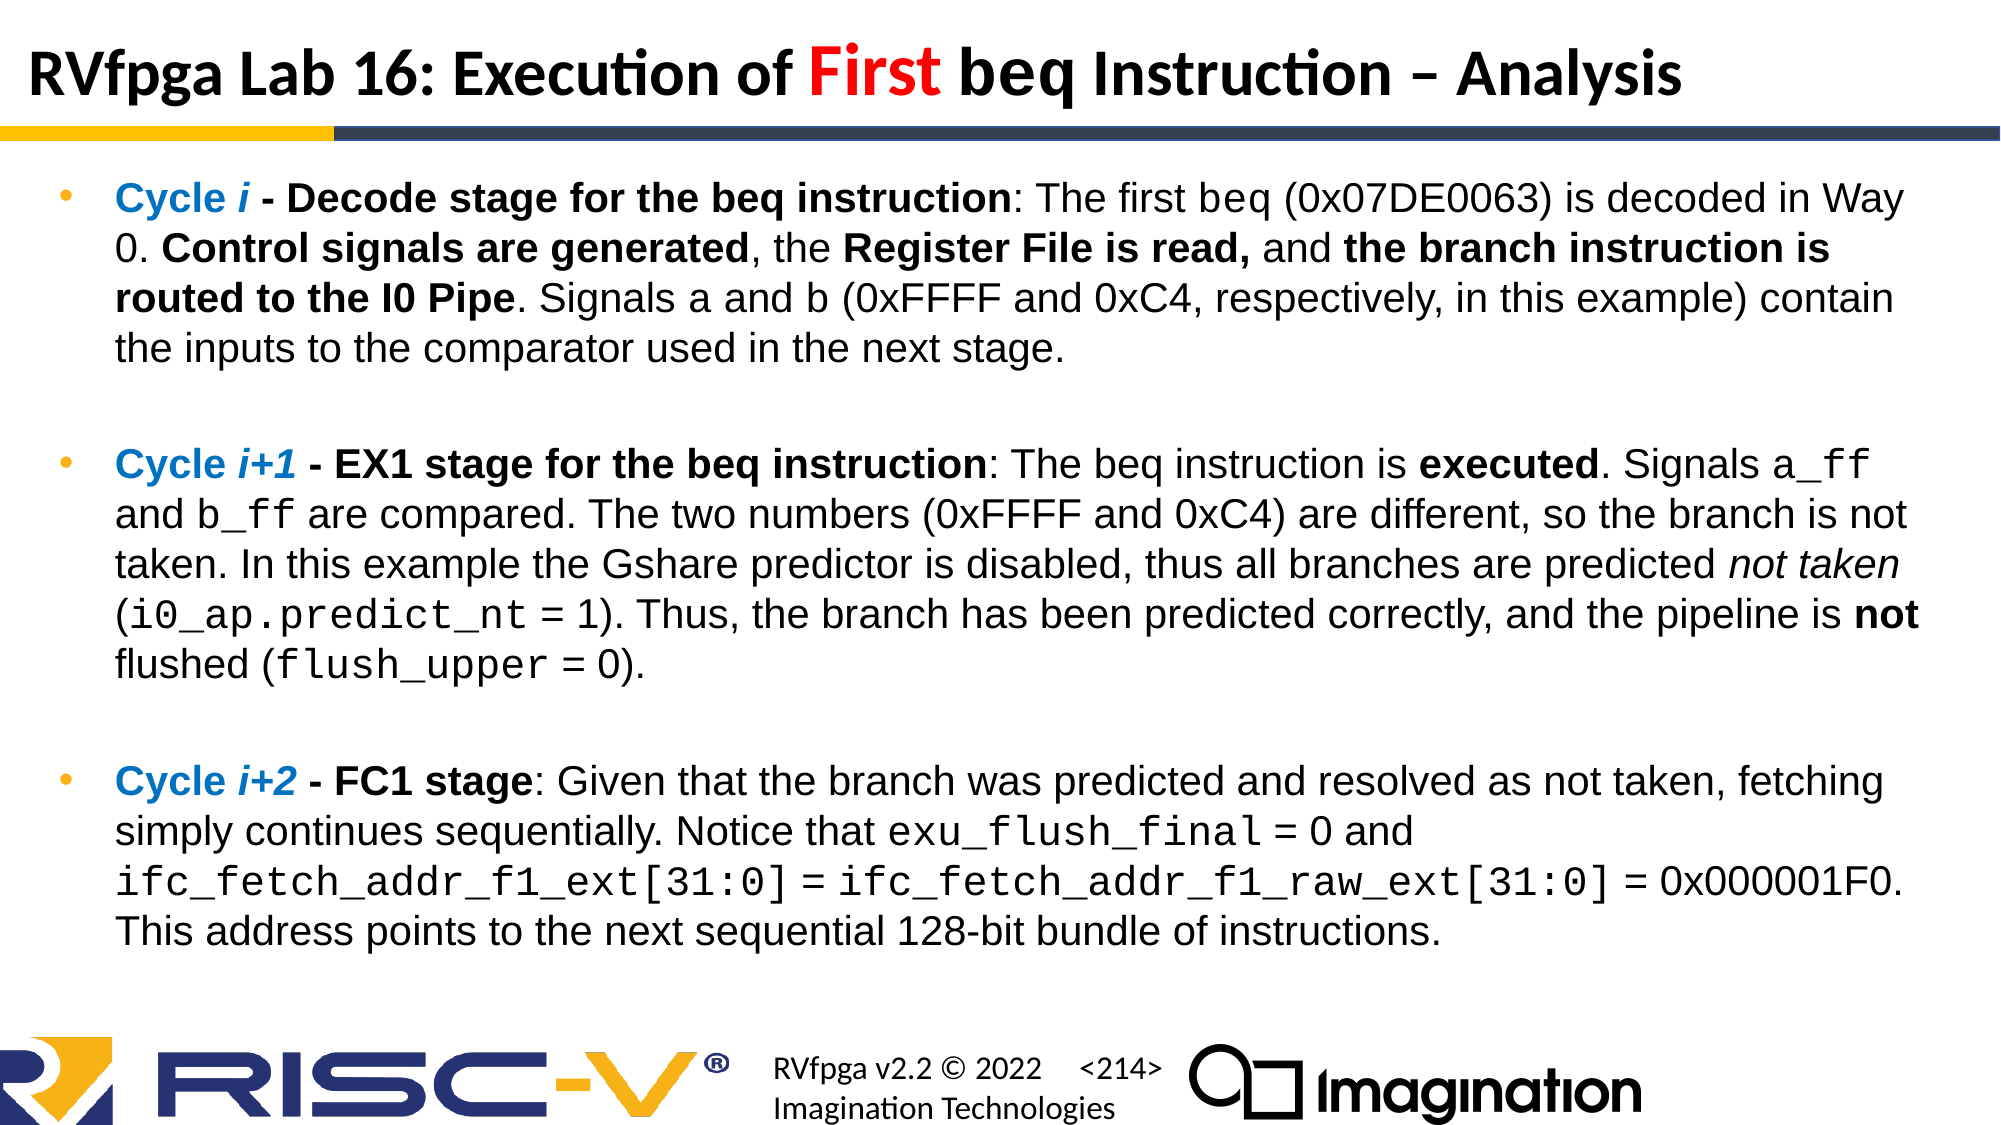

# RVfpga Lab 16: Execution of First beq Instruction – Analysis
Cycle i - Decode stage for the beq instruction: The first beq (0x07DE0063) is decoded in Way 0. Control signals are generated, the Register File is read, and the branch instruction is routed to the I0 Pipe. Signals a and b (0xFFFF and 0xC4, respectively, in this example) contain the inputs to the comparator used in the next stage.

Cycle i+1 - EX1 stage for the beq instruction: The beq instruction is executed. Signals a_ff and b_ff are compared. The two numbers (0xFFFF and 0xC4) are different, so the branch is not taken. In this example the Gshare predictor is disabled, thus all branches are predicted not taken (i0_ap.predict_nt = 1). Thus, the branch has been predicted correctly, and the pipeline is not flushed (flush_upper = 0).

Cycle i+2 - FC1 stage: Given that the branch was predicted and resolved as not taken, fetching simply continues sequentially. Notice that exu_flush_final = 0 and ifc_fetch_addr_f1_ext[31:0] = ifc_fetch_addr_f1_raw_ext[31:0] = 0x000001F0. This address points to the next sequential 128-bit bundle of instructions.